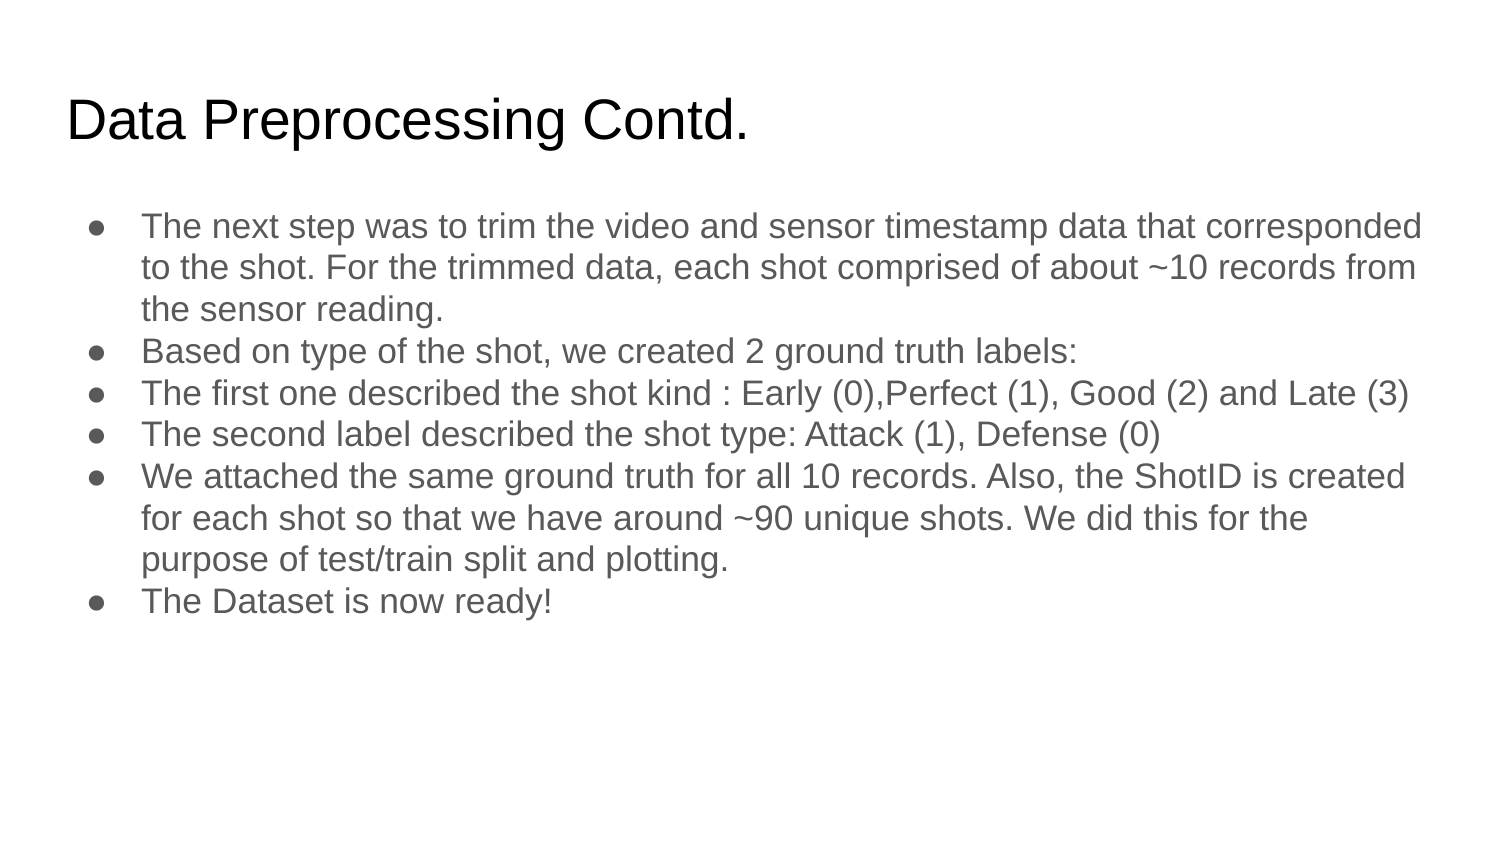

# Data Preprocessing Contd.
The next step was to trim the video and sensor timestamp data that corresponded to the shot. For the trimmed data, each shot comprised of about ~10 records from the sensor reading.
Based on type of the shot, we created 2 ground truth labels:
The first one described the shot kind : Early (0),Perfect (1), Good (2) and Late (3)
The second label described the shot type: Attack (1), Defense (0)
We attached the same ground truth for all 10 records. Also, the ShotID is created for each shot so that we have around ~90 unique shots. We did this for the purpose of test/train split and plotting.
The Dataset is now ready!